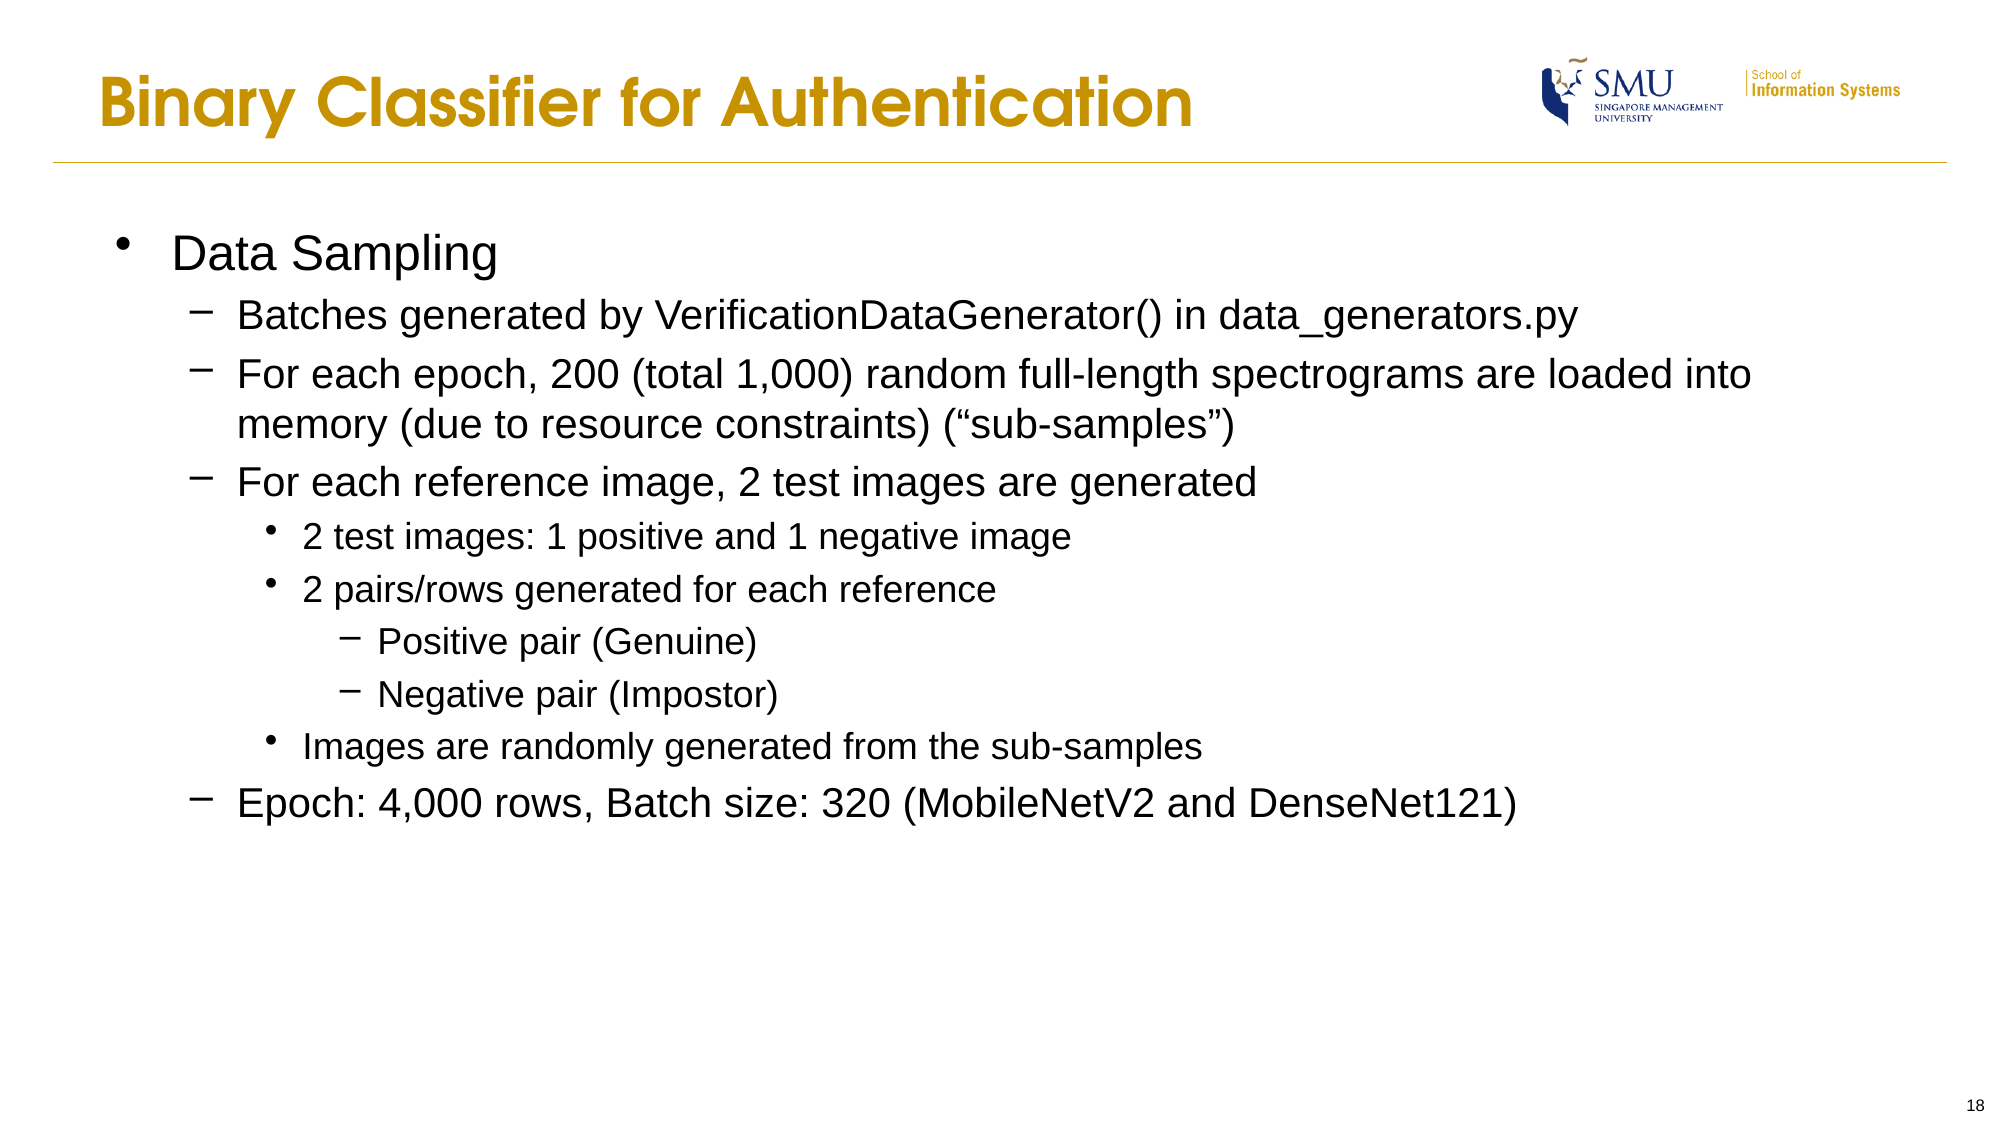

# Binary Classifier for Authentication
Data Sampling
Batches generated by VerificationDataGenerator() in data_generators.py
For each epoch, 200 (total 1,000) random full-length spectrograms are loaded into memory (due to resource constraints) (“sub-samples”)
For each reference image, 2 test images are generated
2 test images: 1 positive and 1 negative image
2 pairs/rows generated for each reference
Positive pair (Genuine)
Negative pair (Impostor)
Images are randomly generated from the sub-samples
Epoch: 4,000 rows, Batch size: 320 (MobileNetV2 and DenseNet121)
18